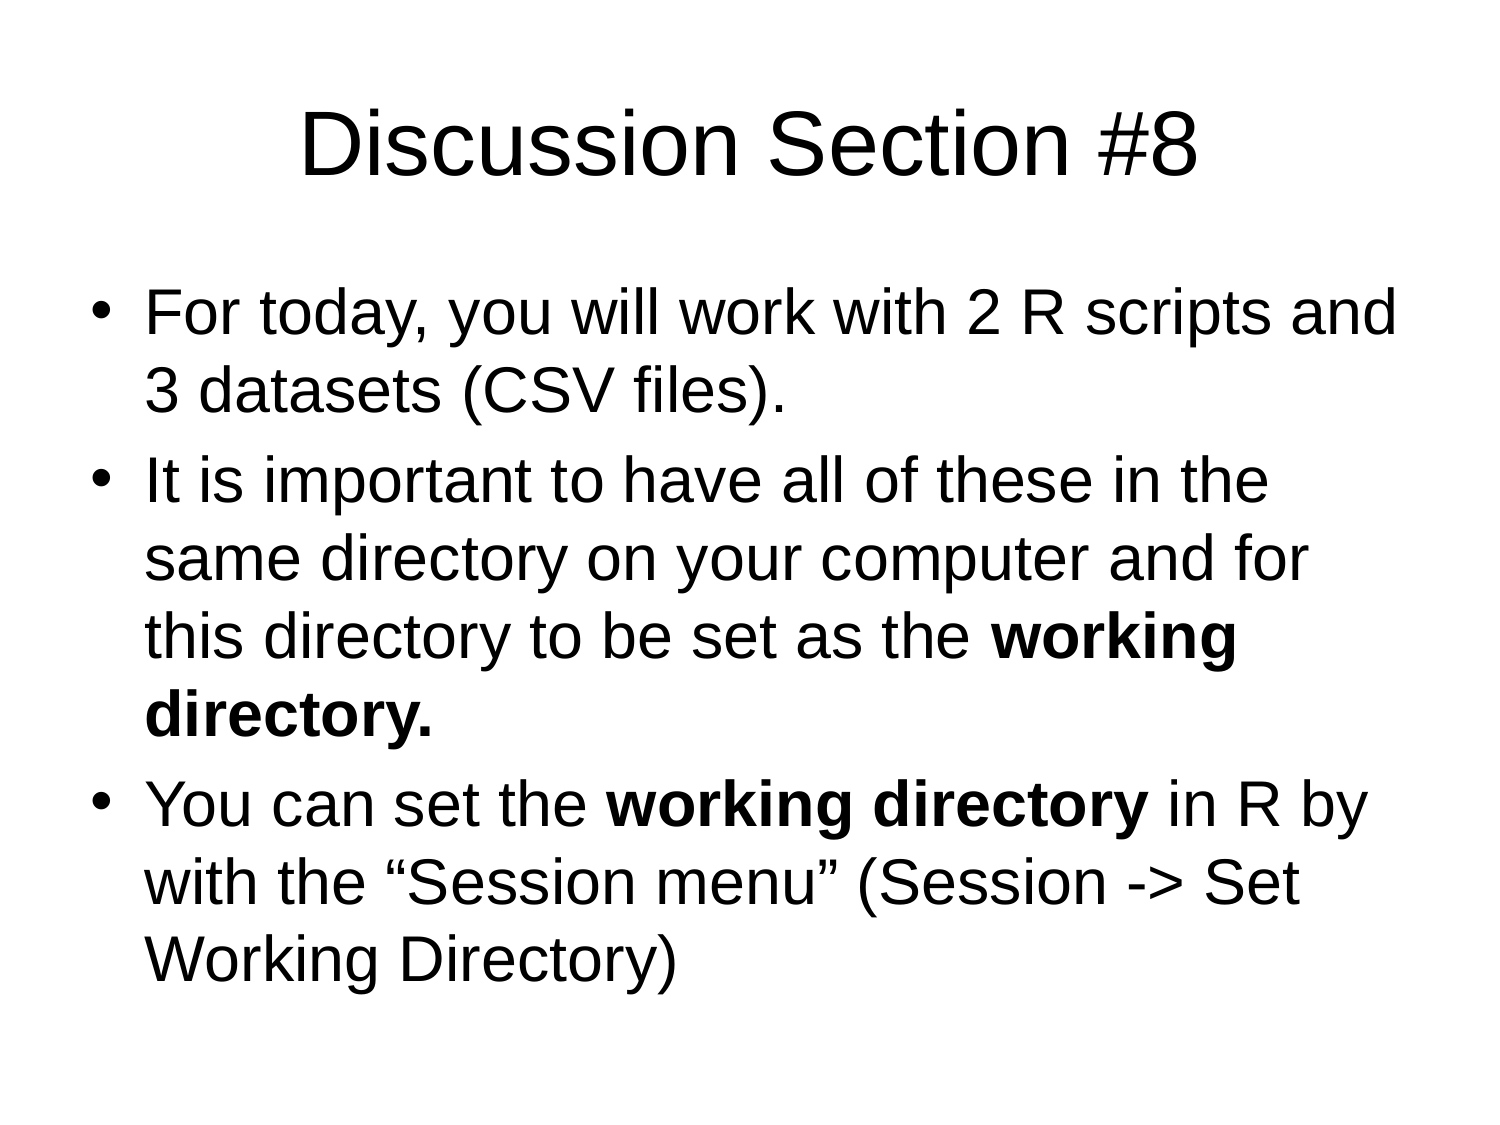

# Discussion Section #8
For today, you will work with 2 R scripts and 3 datasets (CSV files).
It is important to have all of these in the same directory on your computer and for this directory to be set as the working directory.
You can set the working directory in R by with the “Session menu” (Session -> Set Working Directory)